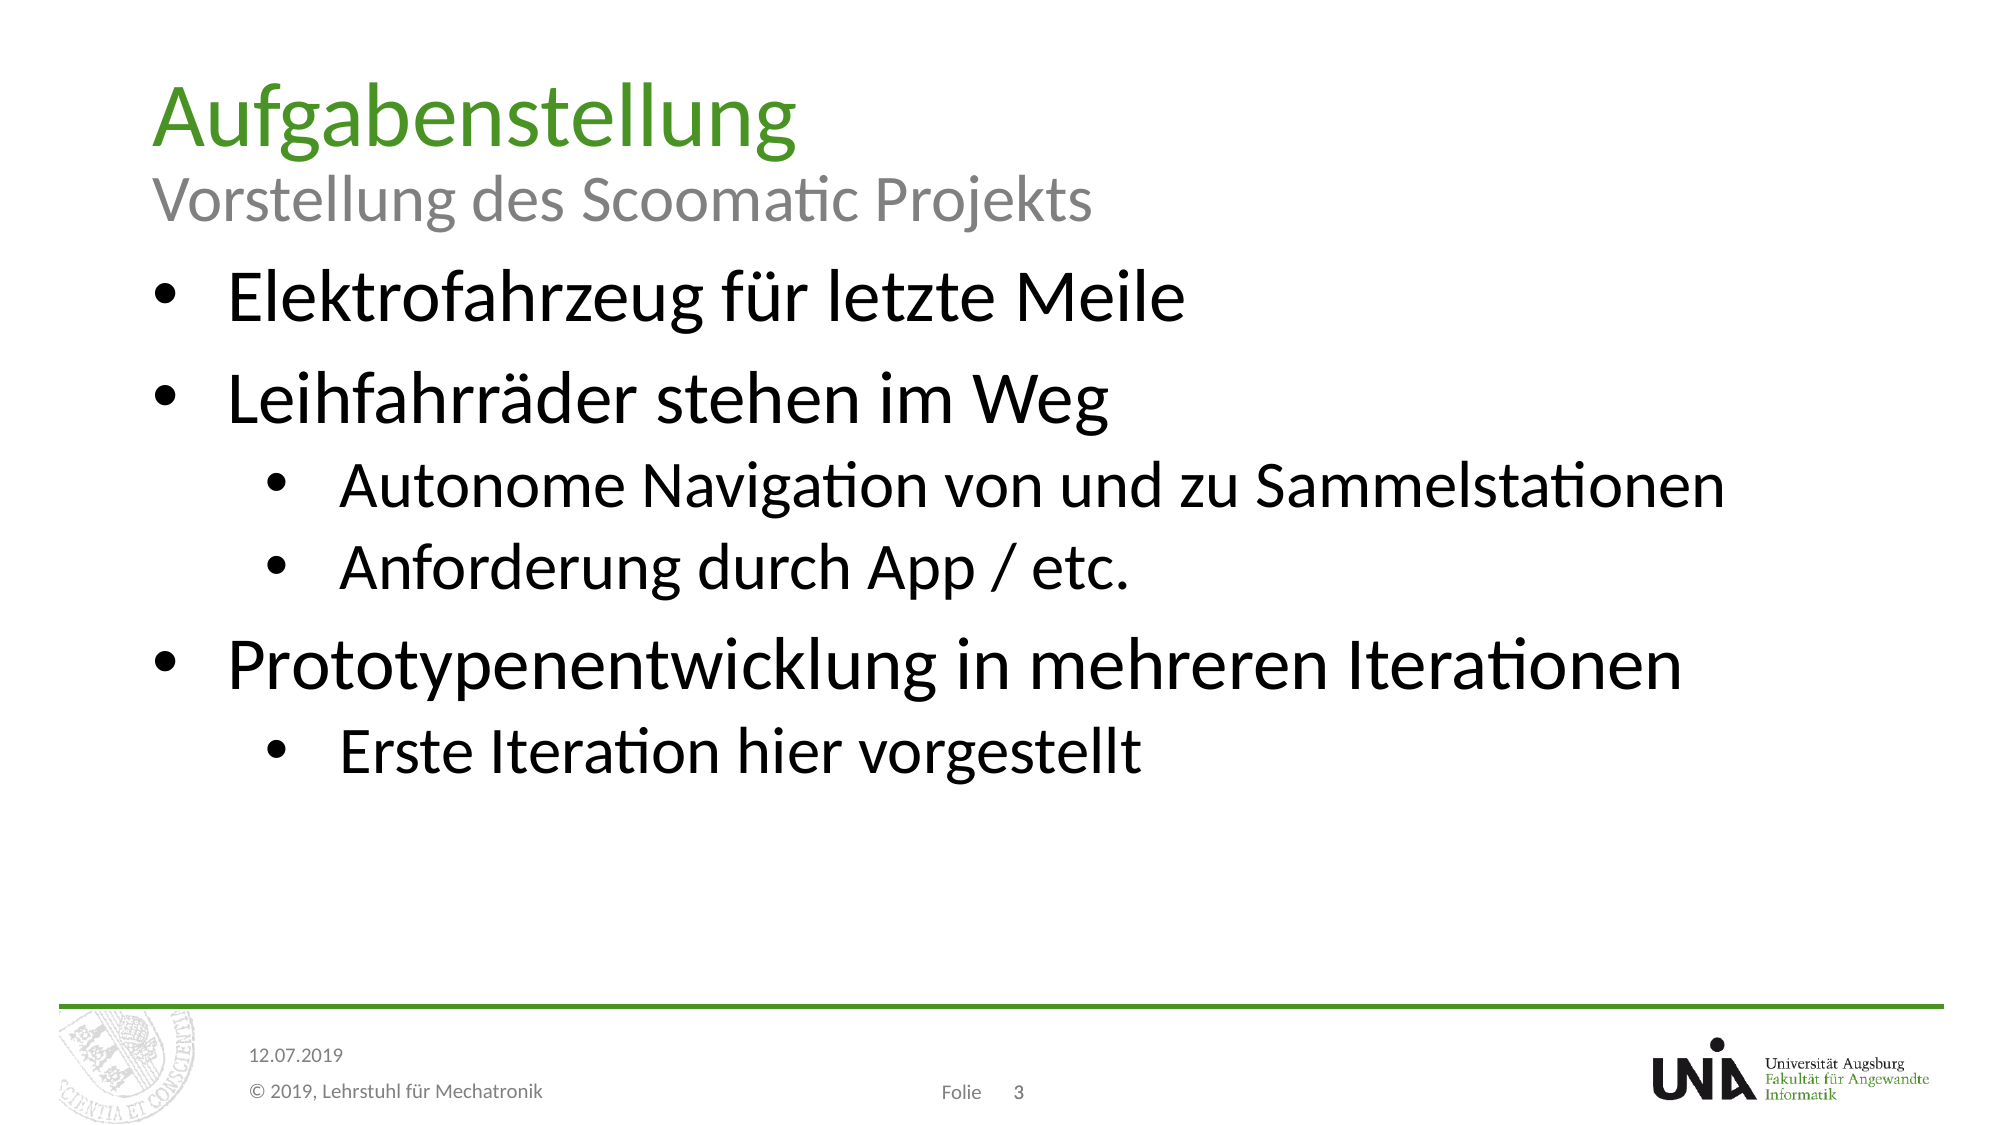

# Aufgabenstellung
Vorstellung des Scoomatic Projekts
Elektrofahrzeug für letzte Meile
Leihfahrräder stehen im Weg
Autonome Navigation von und zu Sammelstationen
Anforderung durch App / etc.
Prototypenentwicklung in mehreren Iterationen
Erste Iteration hier vorgestellt

3